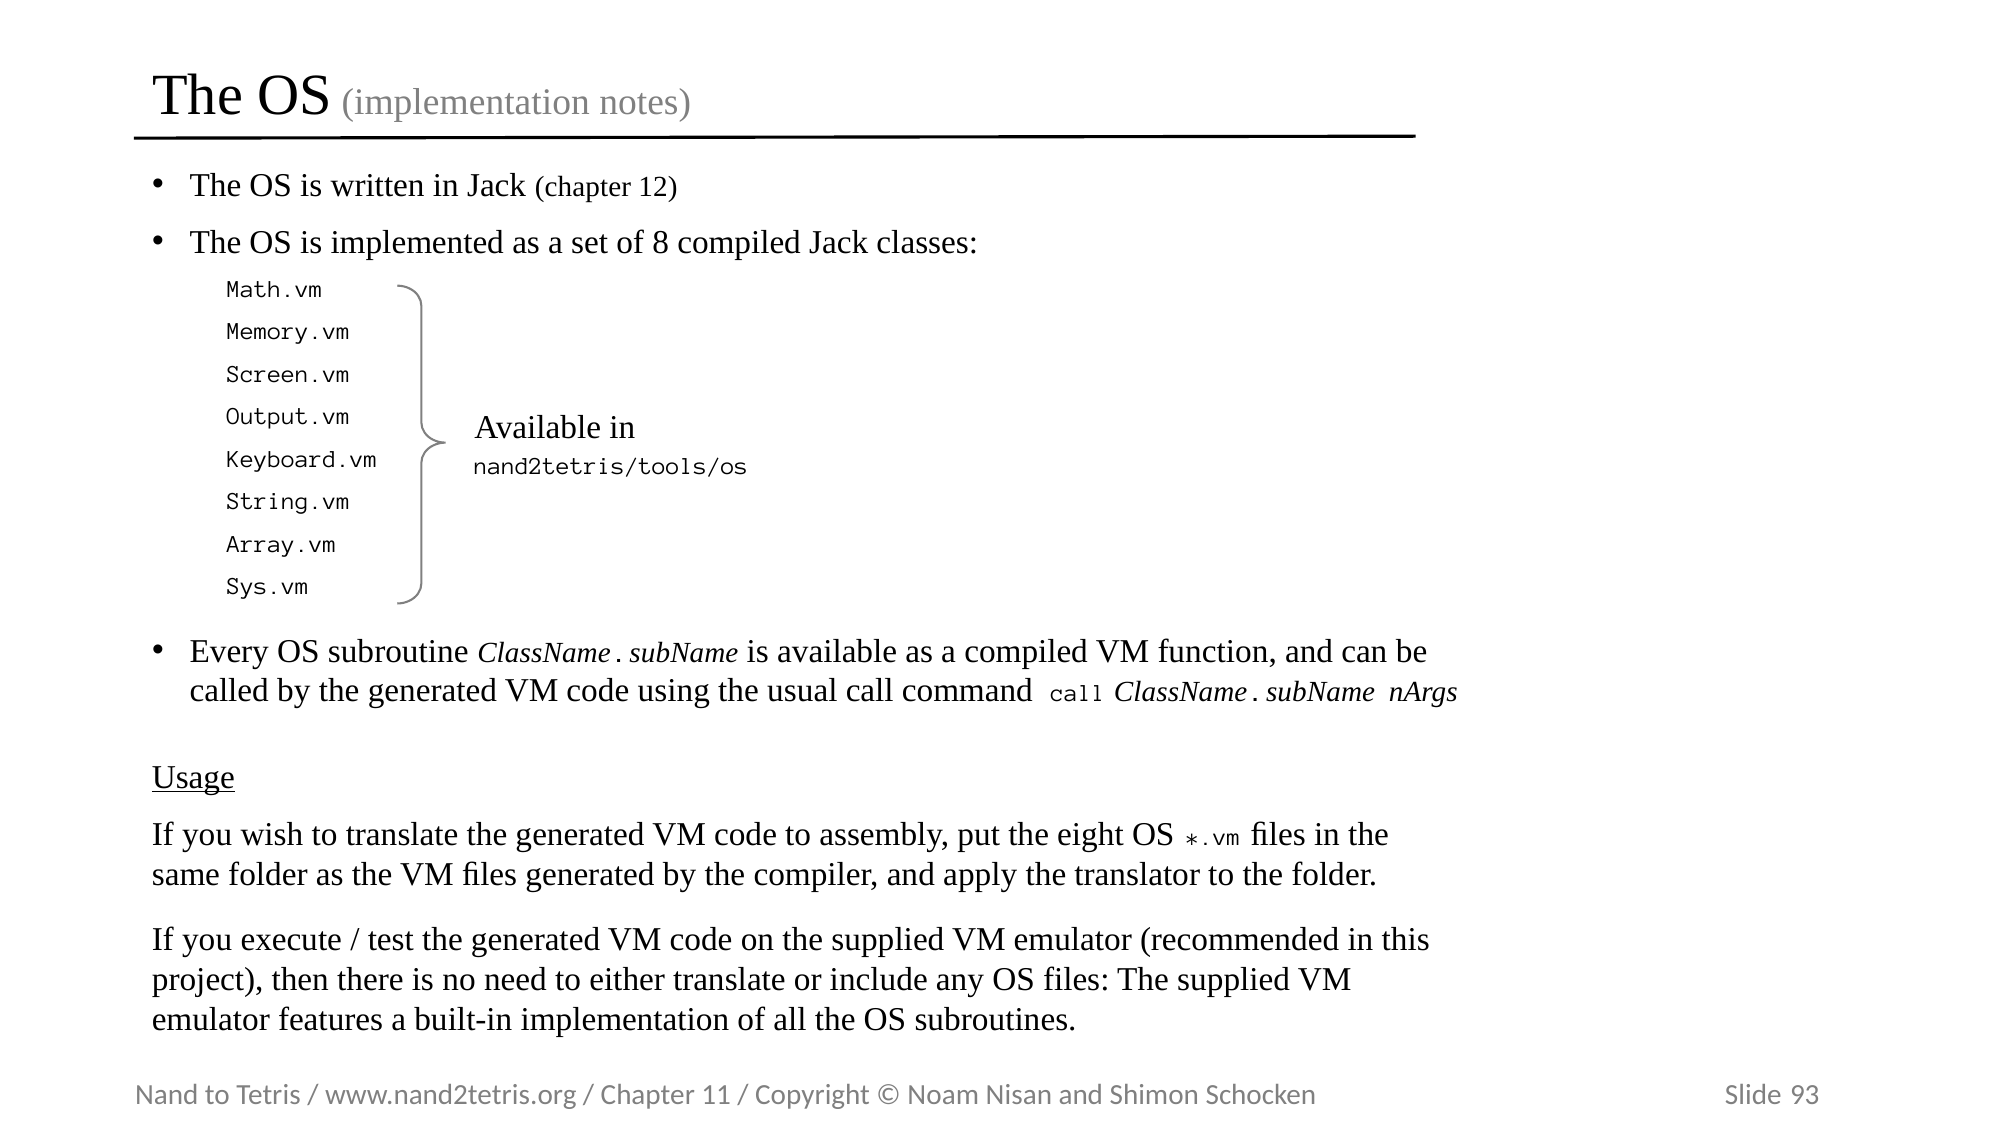

# The OS (implementation notes)
The OS is written in Jack (chapter 12)
The OS is implemented as a set of 8 compiled Jack classes:
Math.vm
Memory.vm
Screen.vm
Output.vm
Keyboard.vm
String.vm
Array.vm
Sys.vm
Every OS subroutine ClassName.subName is available as a compiled VM function, and can be called by the generated VM code using the usual call command  call ClassName.subName nArgs

Available in
nand2tetris/tools/os
Usage
If you wish to translate the generated VM code to assembly, put the eight OS *.vm ﬁles in the same folder as the VM ﬁles generated by the compiler, and apply the translator to the folder.
If you execute / test the generated VM code on the supplied VM emulator (recommended in this project), then there is no need to either translate or include any OS files: The supplied VM emulator features a built-in implementation of all the OS subroutines.